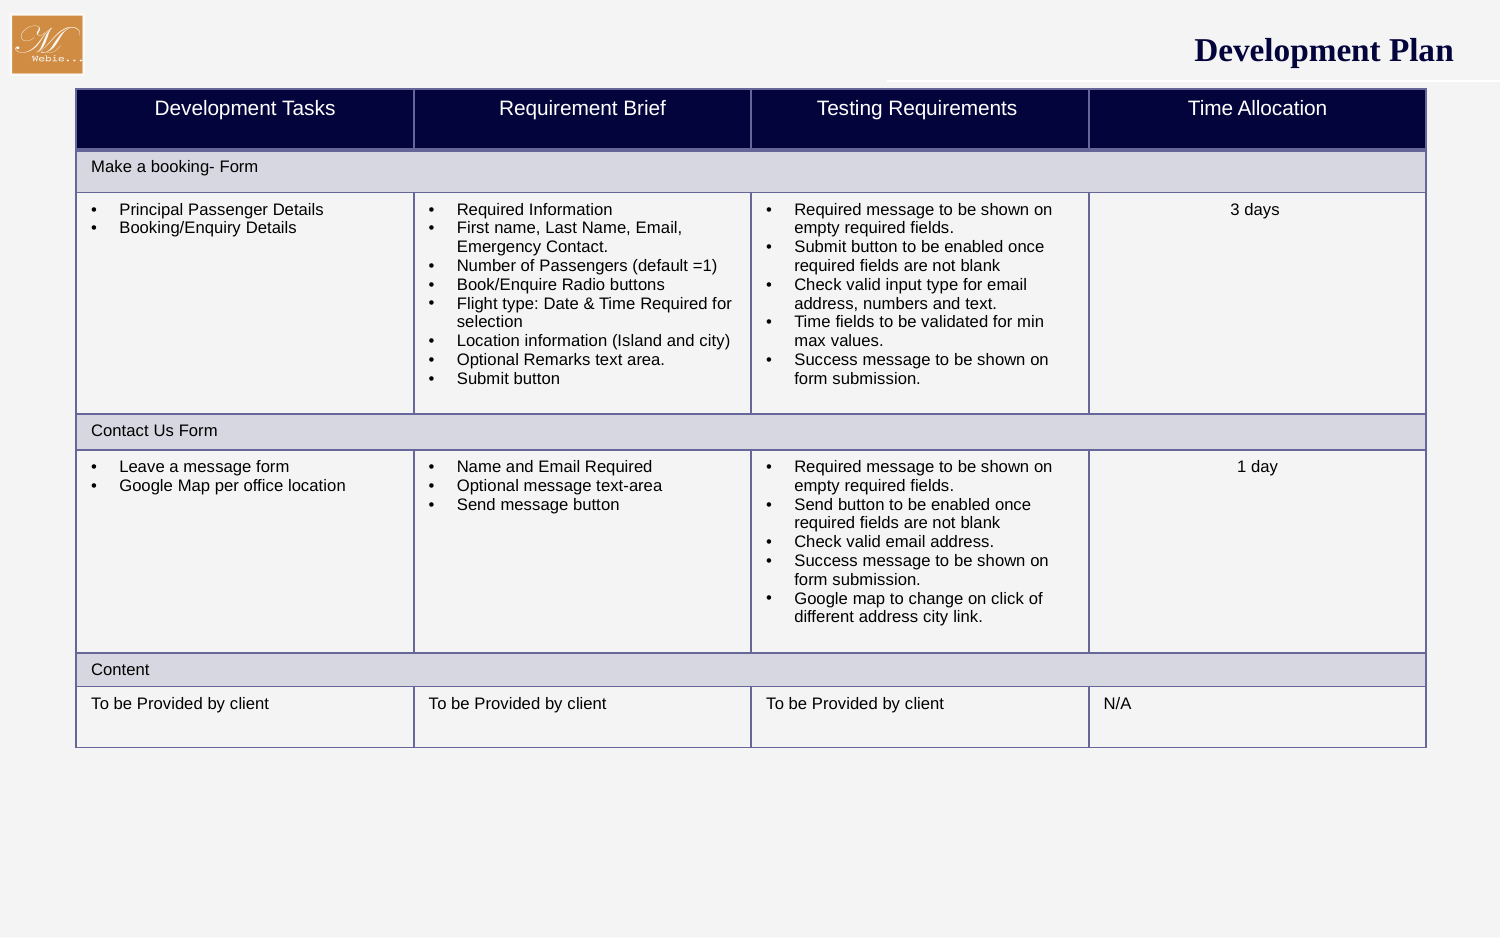

Development Plan
| Development Tasks | Requirement Brief | Testing Requirements | Time Allocation |
| --- | --- | --- | --- |
| Make a booking- Form |  |  |  |
| Principal Passenger Details Booking/Enquiry Details | Required Information First name, Last Name, Email, Emergency Contact. Number of Passengers (default =1) Book/Enquire Radio buttons Flight type: Date & Time Required for selection Location information (Island and city) Optional Remarks text area. Submit button | Required message to be shown on empty required fields. Submit button to be enabled once required fields are not blank Check valid input type for email address, numbers and text. Time fields to be validated for min max values. Success message to be shown on form submission. | 3 days |
| Contact Us Form |  |  |  |
| Leave a message form Google Map per office location | Name and Email Required Optional message text-area Send message button | Required message to be shown on empty required fields. Send button to be enabled once required fields are not blank Check valid email address. Success message to be shown on form submission. Google map to change on click of different address city link. | 1 day |
| Content |  |  |  |
| To be Provided by client | To be Provided by client | To be Provided by client | N/A |